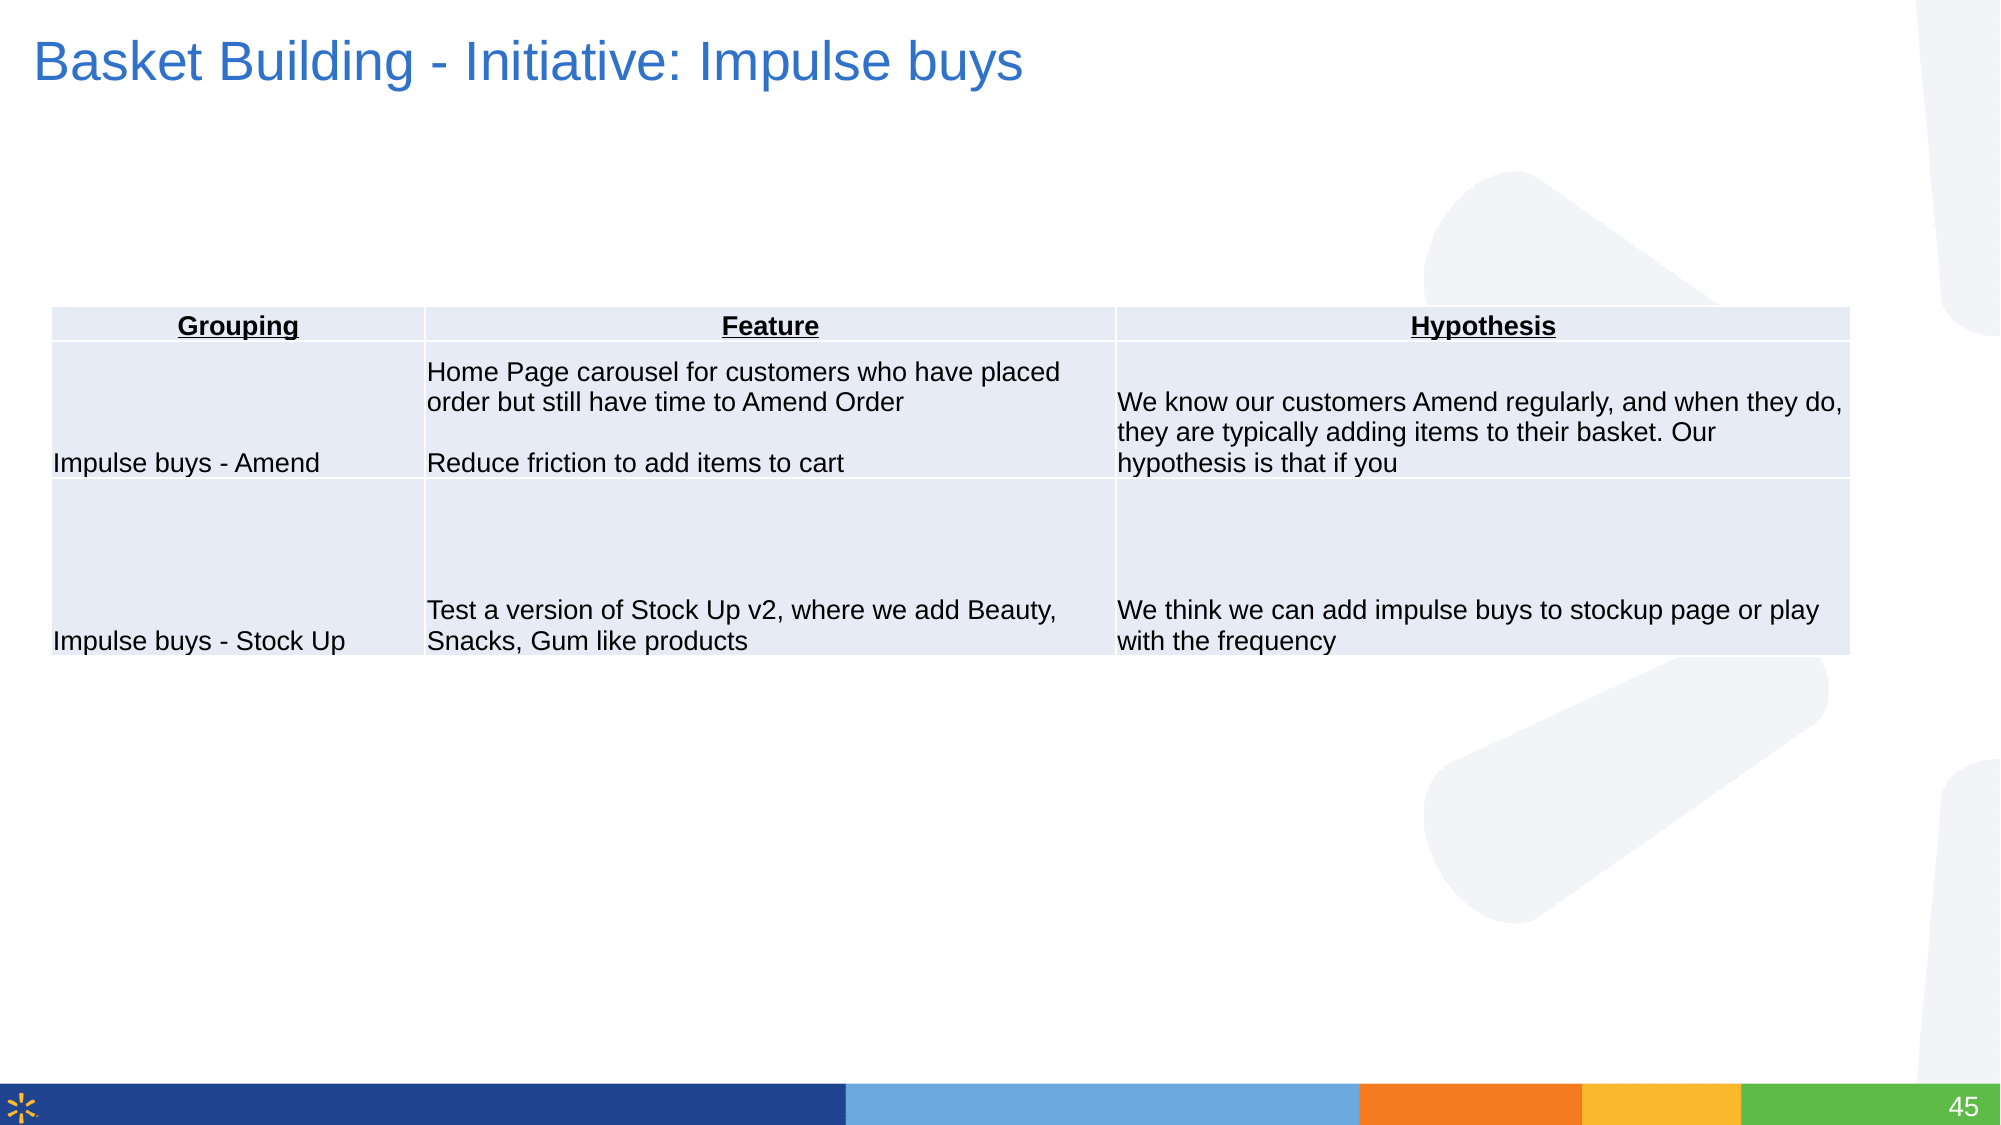

# Basket Building - Initiative: Impulse buys
| Grouping | Feature | Hypothesis |
| --- | --- | --- |
| Impulse buys - Amend | Home Page carousel for customers who have placed order but still have time to Amend Order Reduce friction to add items to cart | We know our customers Amend regularly, and when they do, they are typically adding items to their basket. Our hypothesis is that if you |
| Impulse buys - Stock Up | Test a version of Stock Up v2, where we add Beauty, Snacks, Gum like products | We think we can add impulse buys to stockup page or play with the frequency |